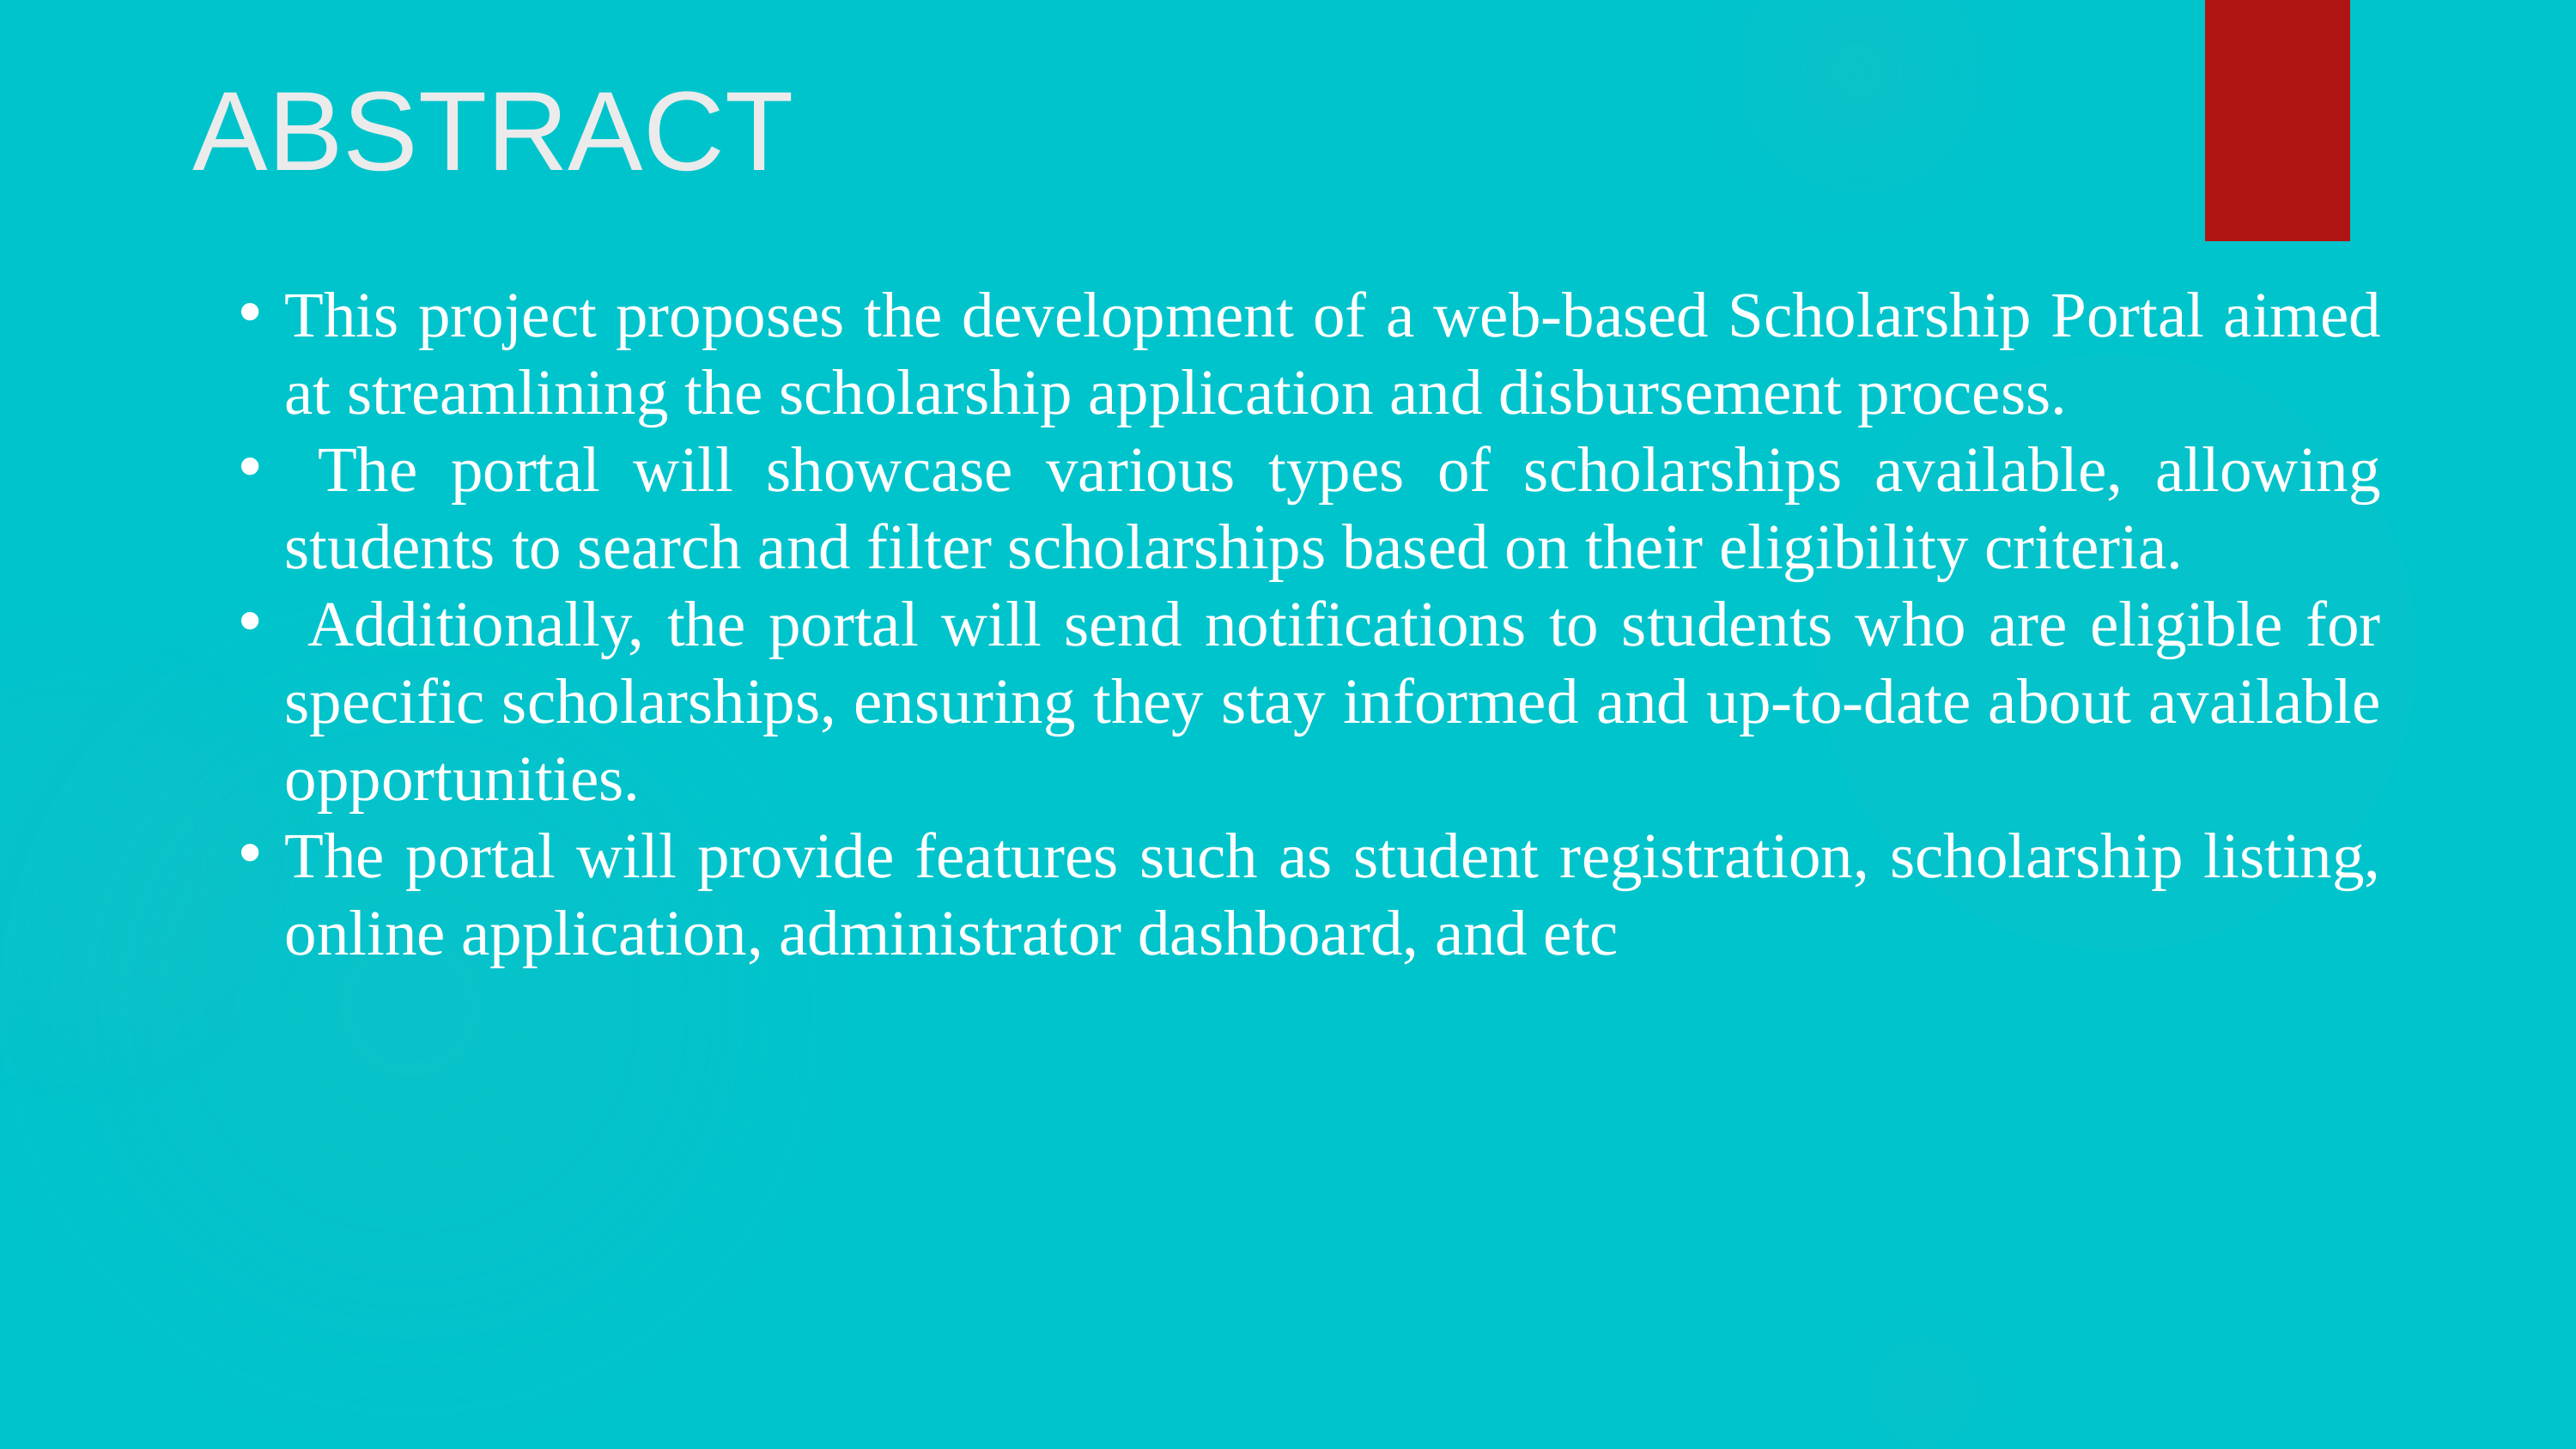

ABSTRACT

This project proposes the development of a web-based Scholarship Portal aimed at streamlining the scholarship application and disbursement process.
 The portal will showcase various types of scholarships available, allowing students to search and filter scholarships based on their eligibility criteria.
 Additionally, the portal will send notifications to students who are eligible for specific scholarships, ensuring they stay informed and up-to-date about available opportunities.
The portal will provide features such as student registration, scholarship listing, online application, administrator dashboard, and etc